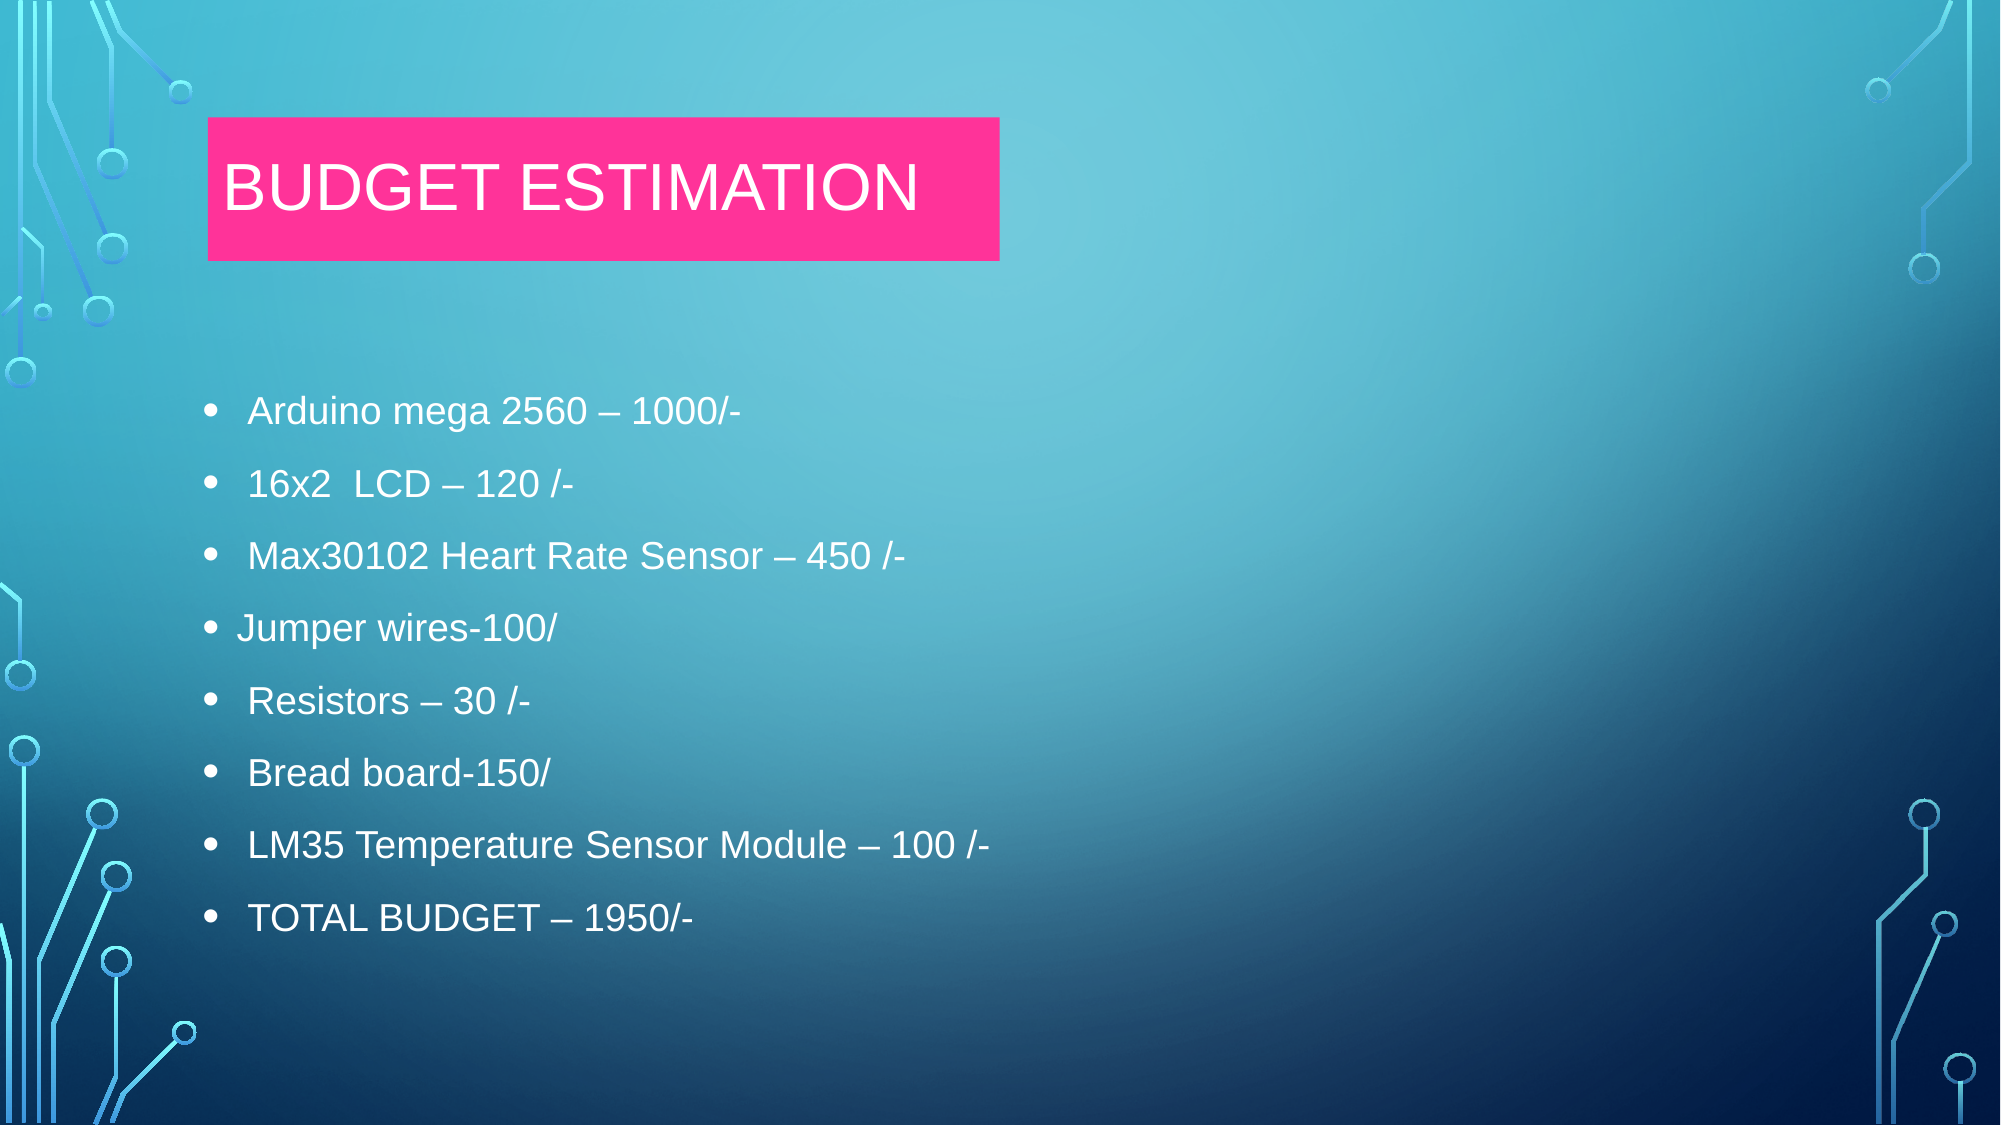

# Budget Estimation
 Arduino mega 2560 – 1000/-
 16x2  LCD – 120 /-
 Max30102 Heart Rate Sensor – 450 /-
Jumper wires-100/
 Resistors – 30 /-
 Bread board-150/
 LM35 Temperature Sensor Module – 100 /-
 TOTAL BUDGET – 1950/-